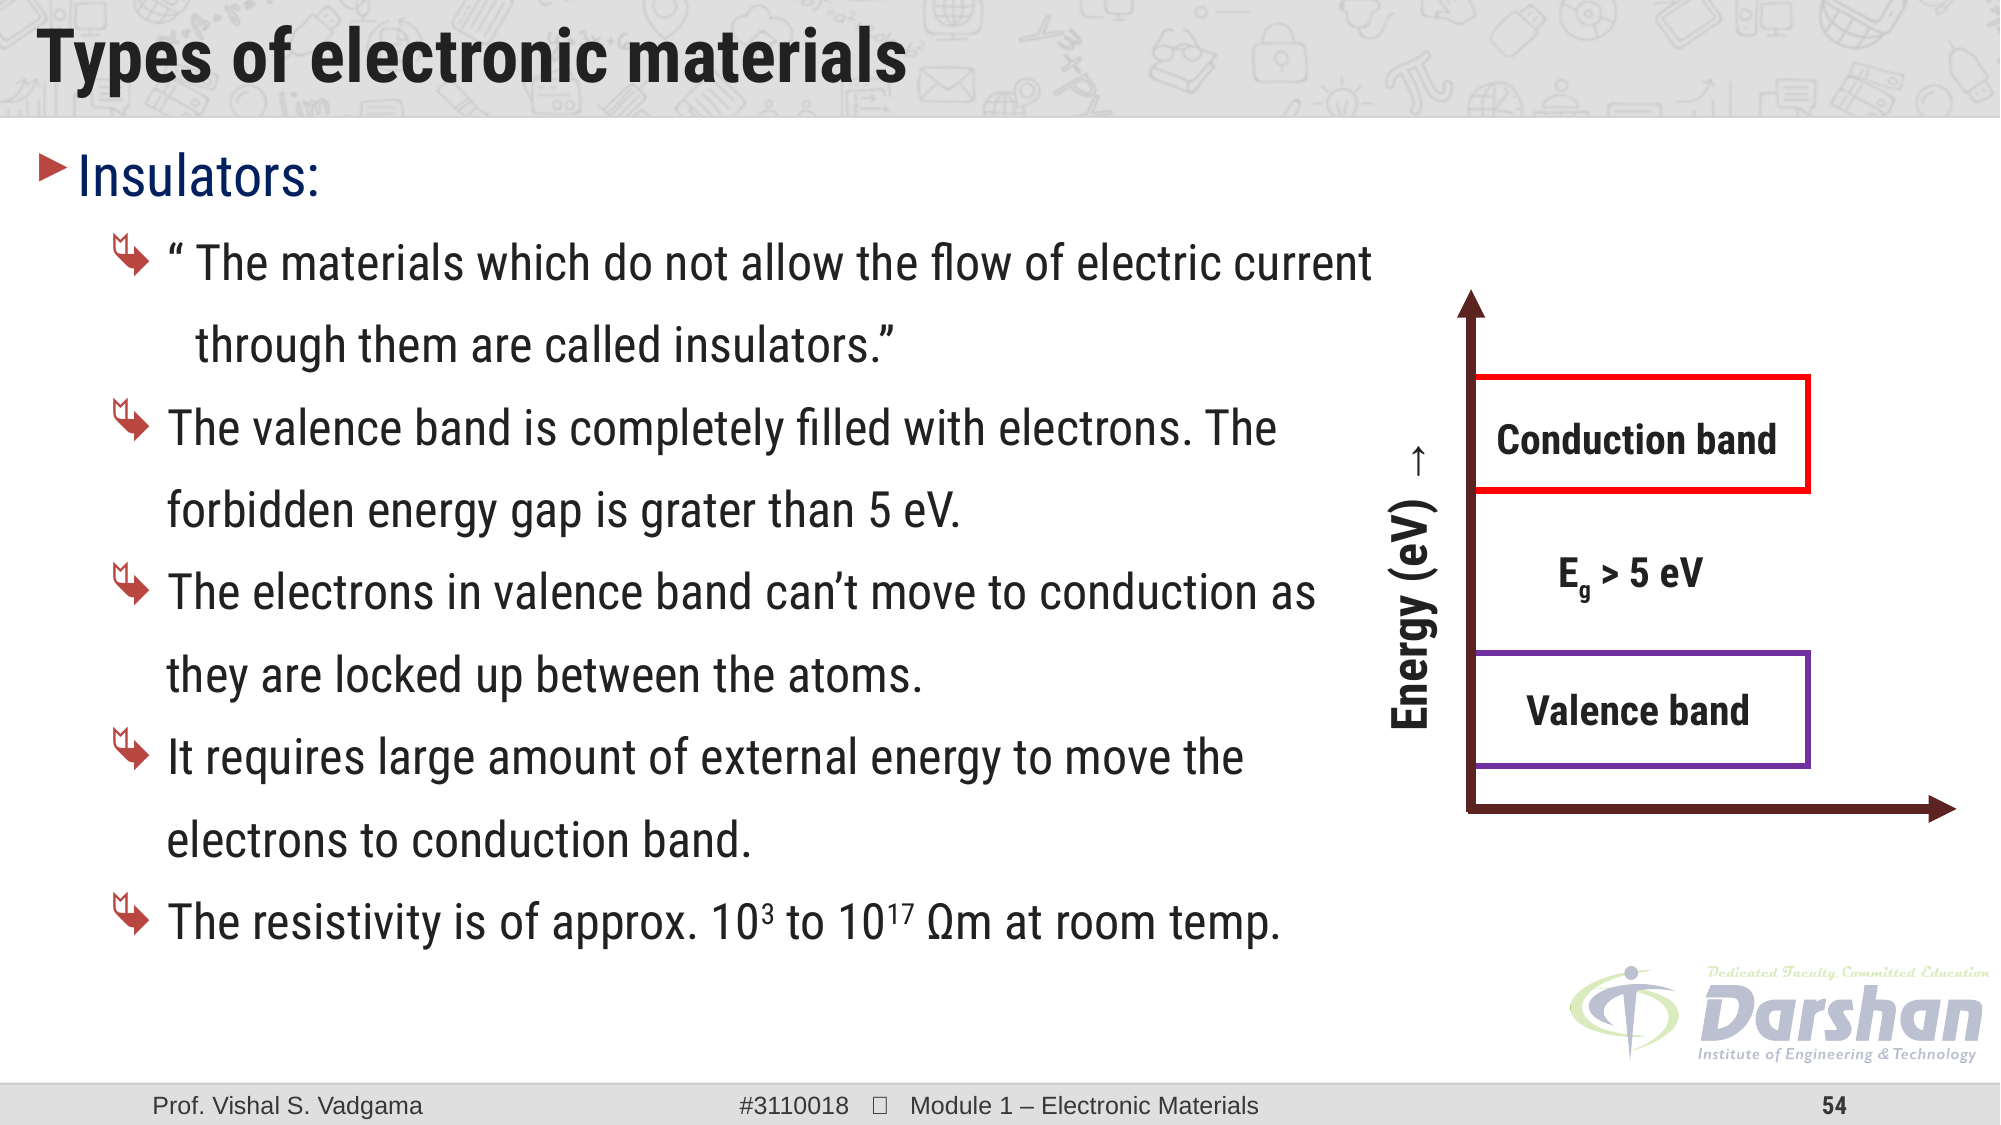

# Types of electronic materials
Insulators:
“ The materials which do not allow the flow of electric current
through them are called insulators.”
The valence band is completely filled with electrons. The
forbidden energy gap is grater than 5 eV.
The electrons in valence band can’t move to conduction as
they are locked up between the atoms.
It requires large amount of external energy to move the
electrons to conduction band.
The resistivity is of approx. 103 to 1017 Ωm at room temp.

Conduction band
Eg > 5 eV
Energy (eV) →

Valence band